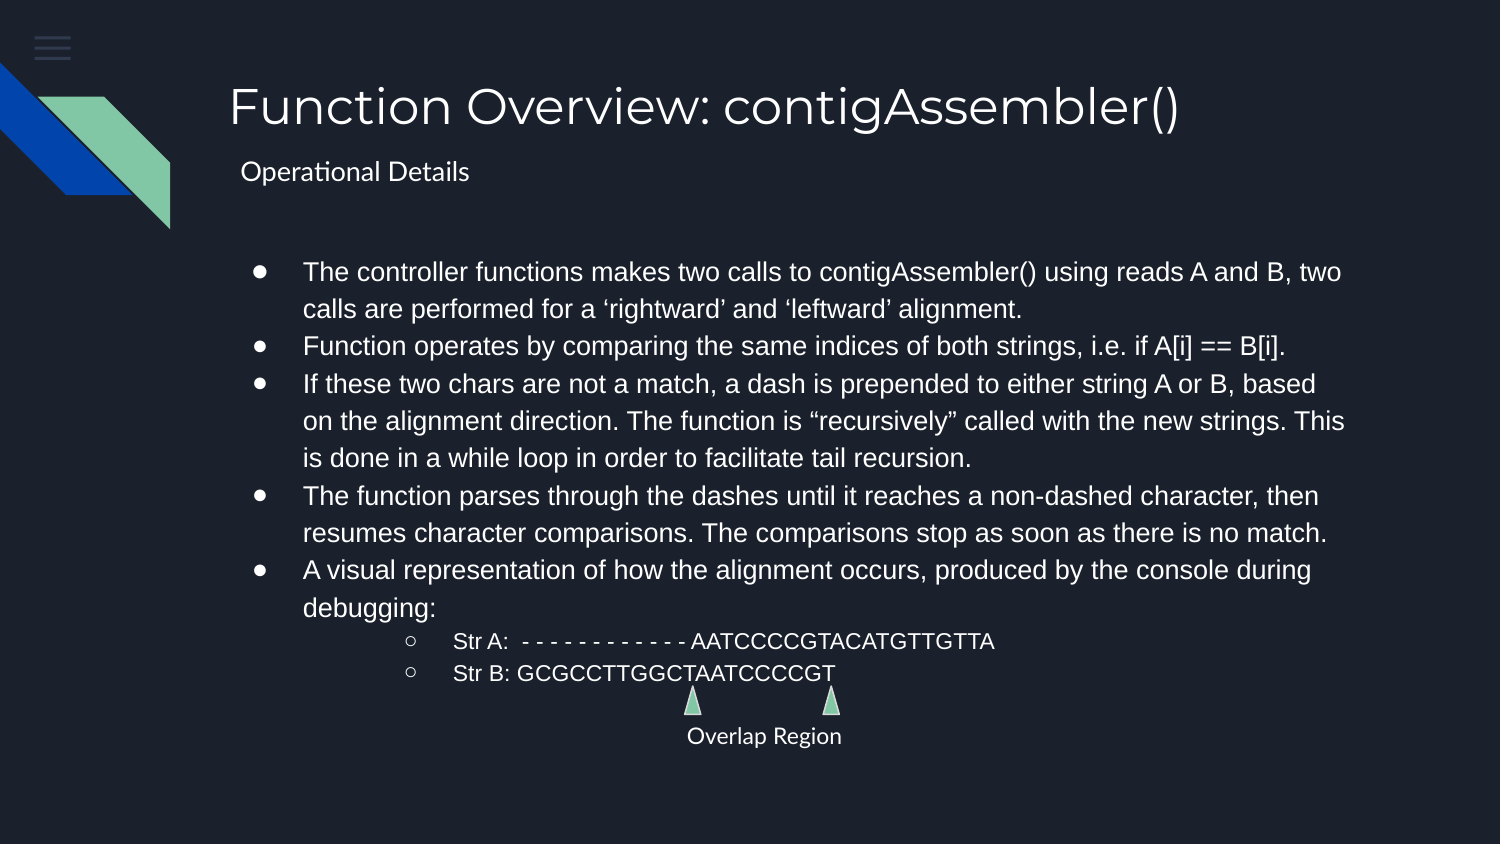

# Function Overview: contigAssembler()
Operational Details
The controller functions makes two calls to contigAssembler() using reads A and B, two calls are performed for a ‘rightward’ and ‘leftward’ alignment.
Function operates by comparing the same indices of both strings, i.e. if A[i] == B[i].
If these two chars are not a match, a dash is prepended to either string A or B, based on the alignment direction. The function is “recursively” called with the new strings. This is done in a while loop in order to facilitate tail recursion.
The function parses through the dashes until it reaches a non-dashed character, then resumes character comparisons. The comparisons stop as soon as there is no match.
A visual representation of how the alignment occurs, produced by the console during debugging:
Str A:  - - - - - - - - - - - - AATCCCCGTACATGTTGTTA
Str B: GCGCCTTGGCTAATCCCCGT

Overlap Region